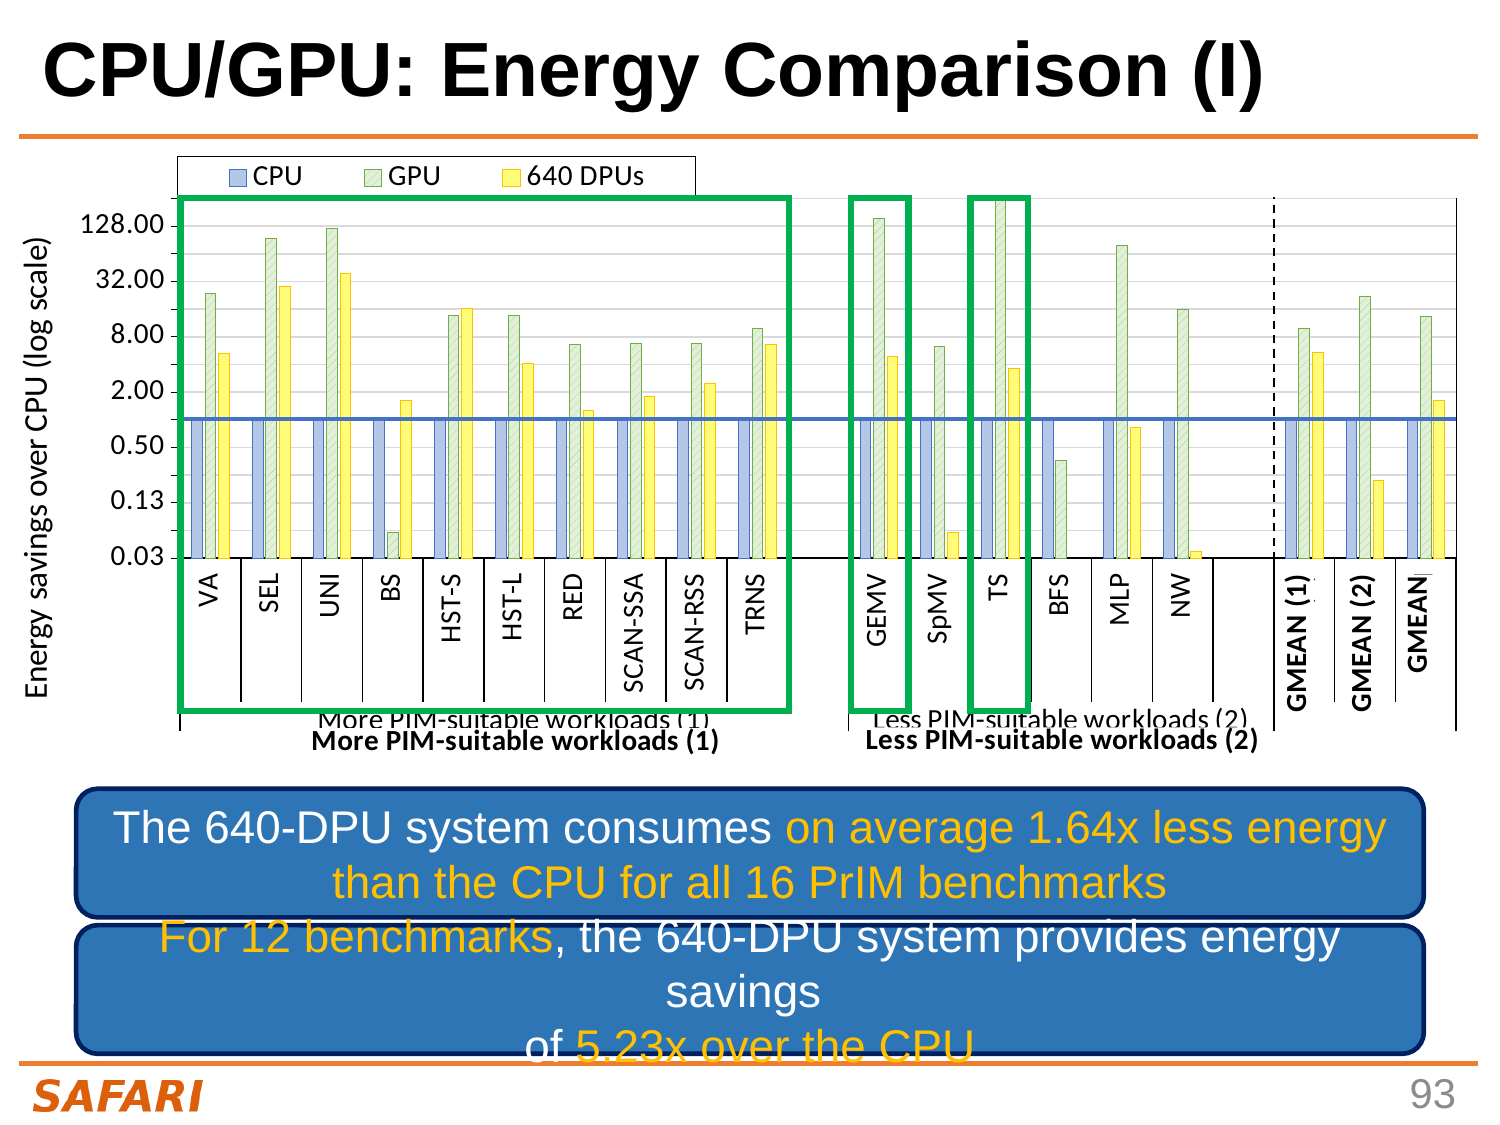

# CPU/GPU: Energy Comparison (I)

### Chart

| Category | CPU | GPU | 640 DPUs |
|---|---|---|---|
| VA | 1.0 | 23.54 | 5.22 |
| SEL | 1.0 | 93.55 | 28.54 |
| UNI | 1.0 | 120.25 | 39.14 |
| BS | 1.0 | 0.06 | 1.6306 |
| HST-S | 1.0 | 13.74 | 16.35 |
| HST-L | 1.0 | 13.74 | 4.13 |
| RED | 1.0 | 6.56 | 1.28 |
| SCAN-SSA | 1.0 | 6.73 | 1.79 |
| SCAN-RSS | 1.0 | 6.73 | 2.47 |
| TRNS | 1.0 | 9.75 | 6.57 |
|  | None | None | None |
| GEMV | 1.0 | 156.18 | 4.855 |
| SpMV | 1.0 | 6.23 | 0.06 |
| TS | 1.0 | 243.97 | 3.5886 |
| BFS | 1.0 | 0.36 | 0.0037 |
| MLP | 1.0 | 79.24 | 0.8168 |
| NW | 1.0 | 15.82 | 0.0366 |
|  | None | None | None |
| GMEAN (1) | 1.0 | 9.860521025532677 | 5.467497414259544 |
| GMEAN (2) | 1.0 | 21.79301024527011 | 0.2207211817262667 |
| GMEAN | 1.0 | 13.210080701562879 | 1.6353742533980469 |

The 640-DPU system consumes on average 1.64x less energy than the CPU for all 16 PrIM benchmarks
For 12 benchmarks, the 640-DPU system provides energy savings
of 5.23x over the CPU